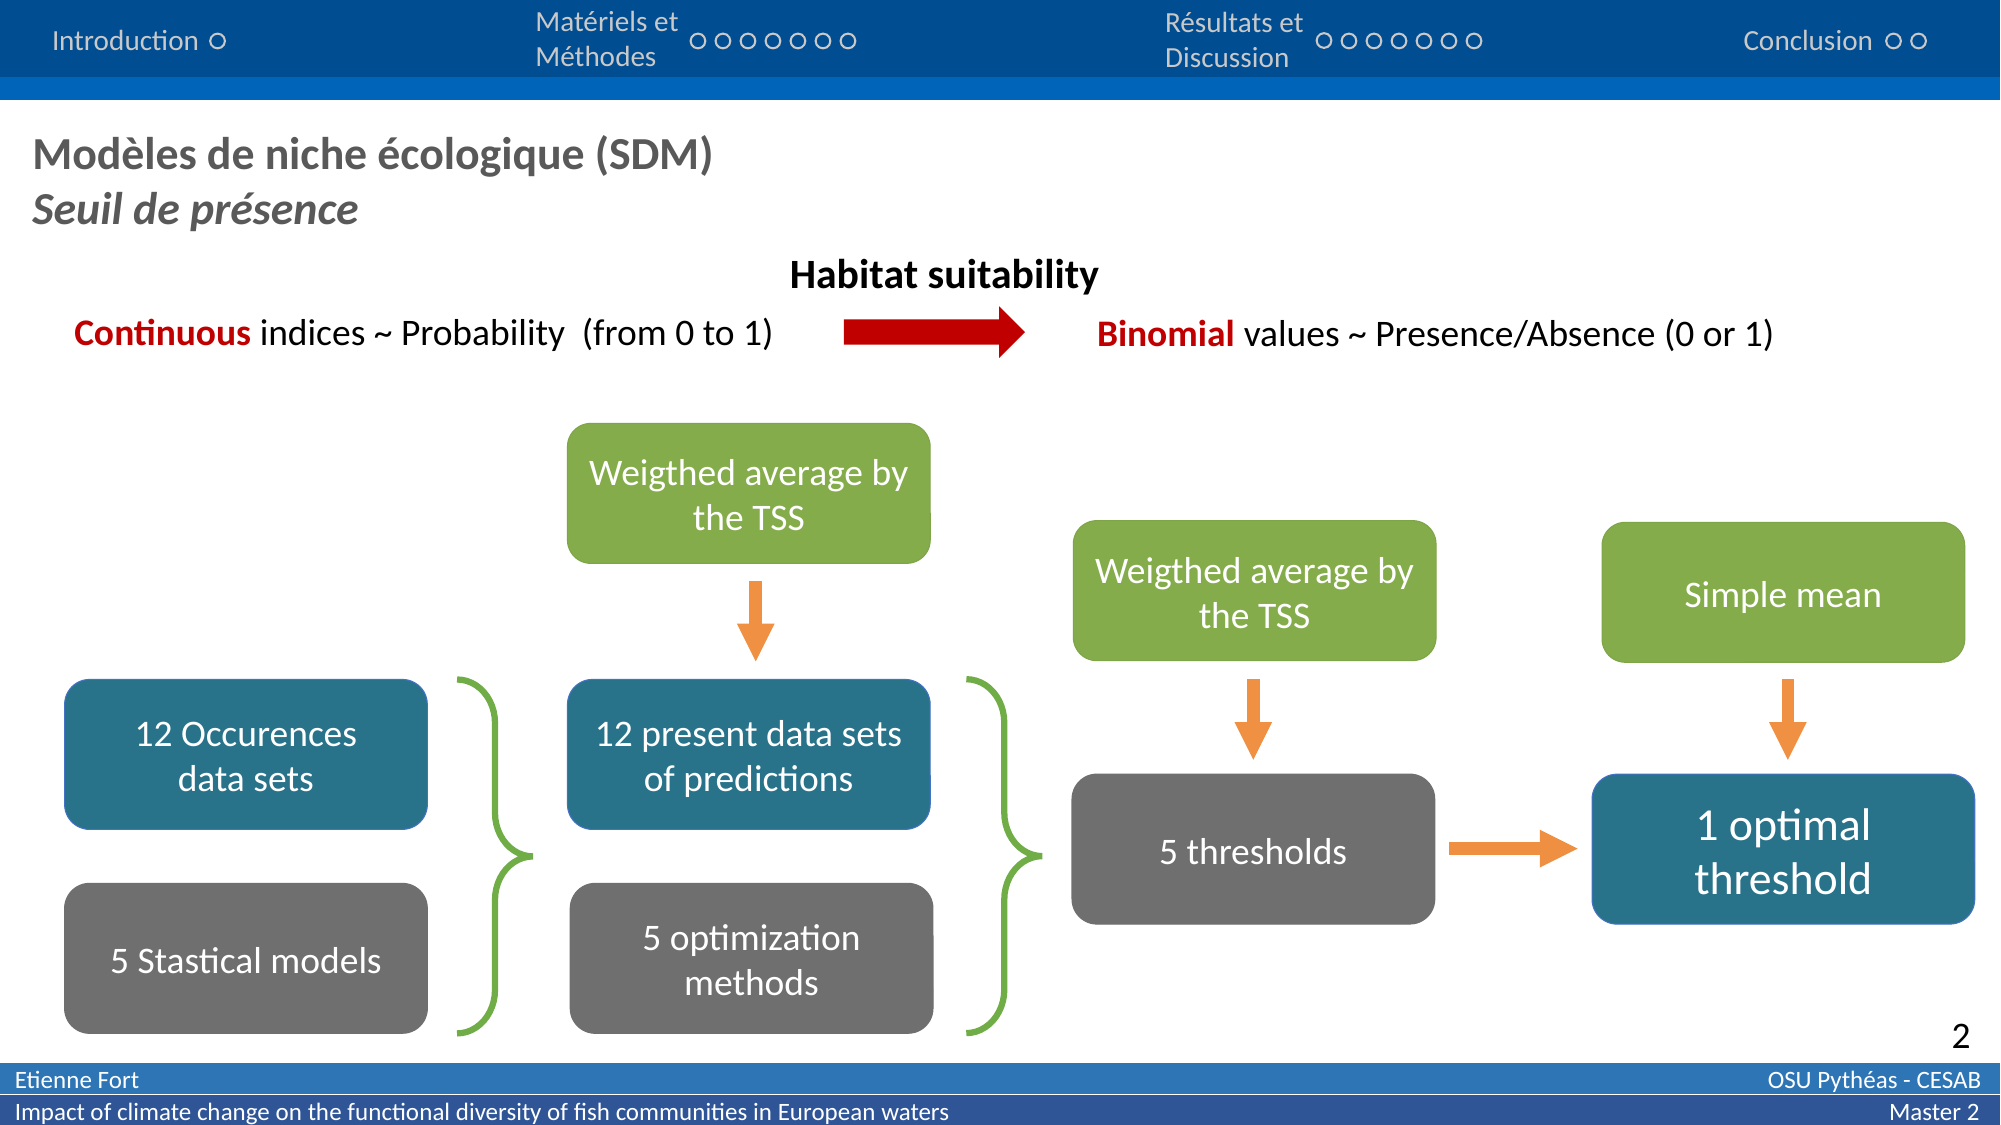

Matériels et Méthodes
Résultats et
Discussion
Conclusion

Introduction

Modèles de niche écologique (SDM)
Seuil de présence
Habitat suitability
Continuous indices ~ Probability  (from 0 to 1)
Binomial values ~ Presence/Absence (0 or 1)

Weigthed average by the TSS
Weigthed average by the TSS
Simple mean

12 Occurences
data sets

12 present data sets of predictions
5 Stastical models
5 thresholds
1 optimal threshold
5 optimization methods
2
Etienne Fort											                  OSU Pythéas - CESAB
Impact of climate change on the functional diversity of fish communities in European waters						             Master 2